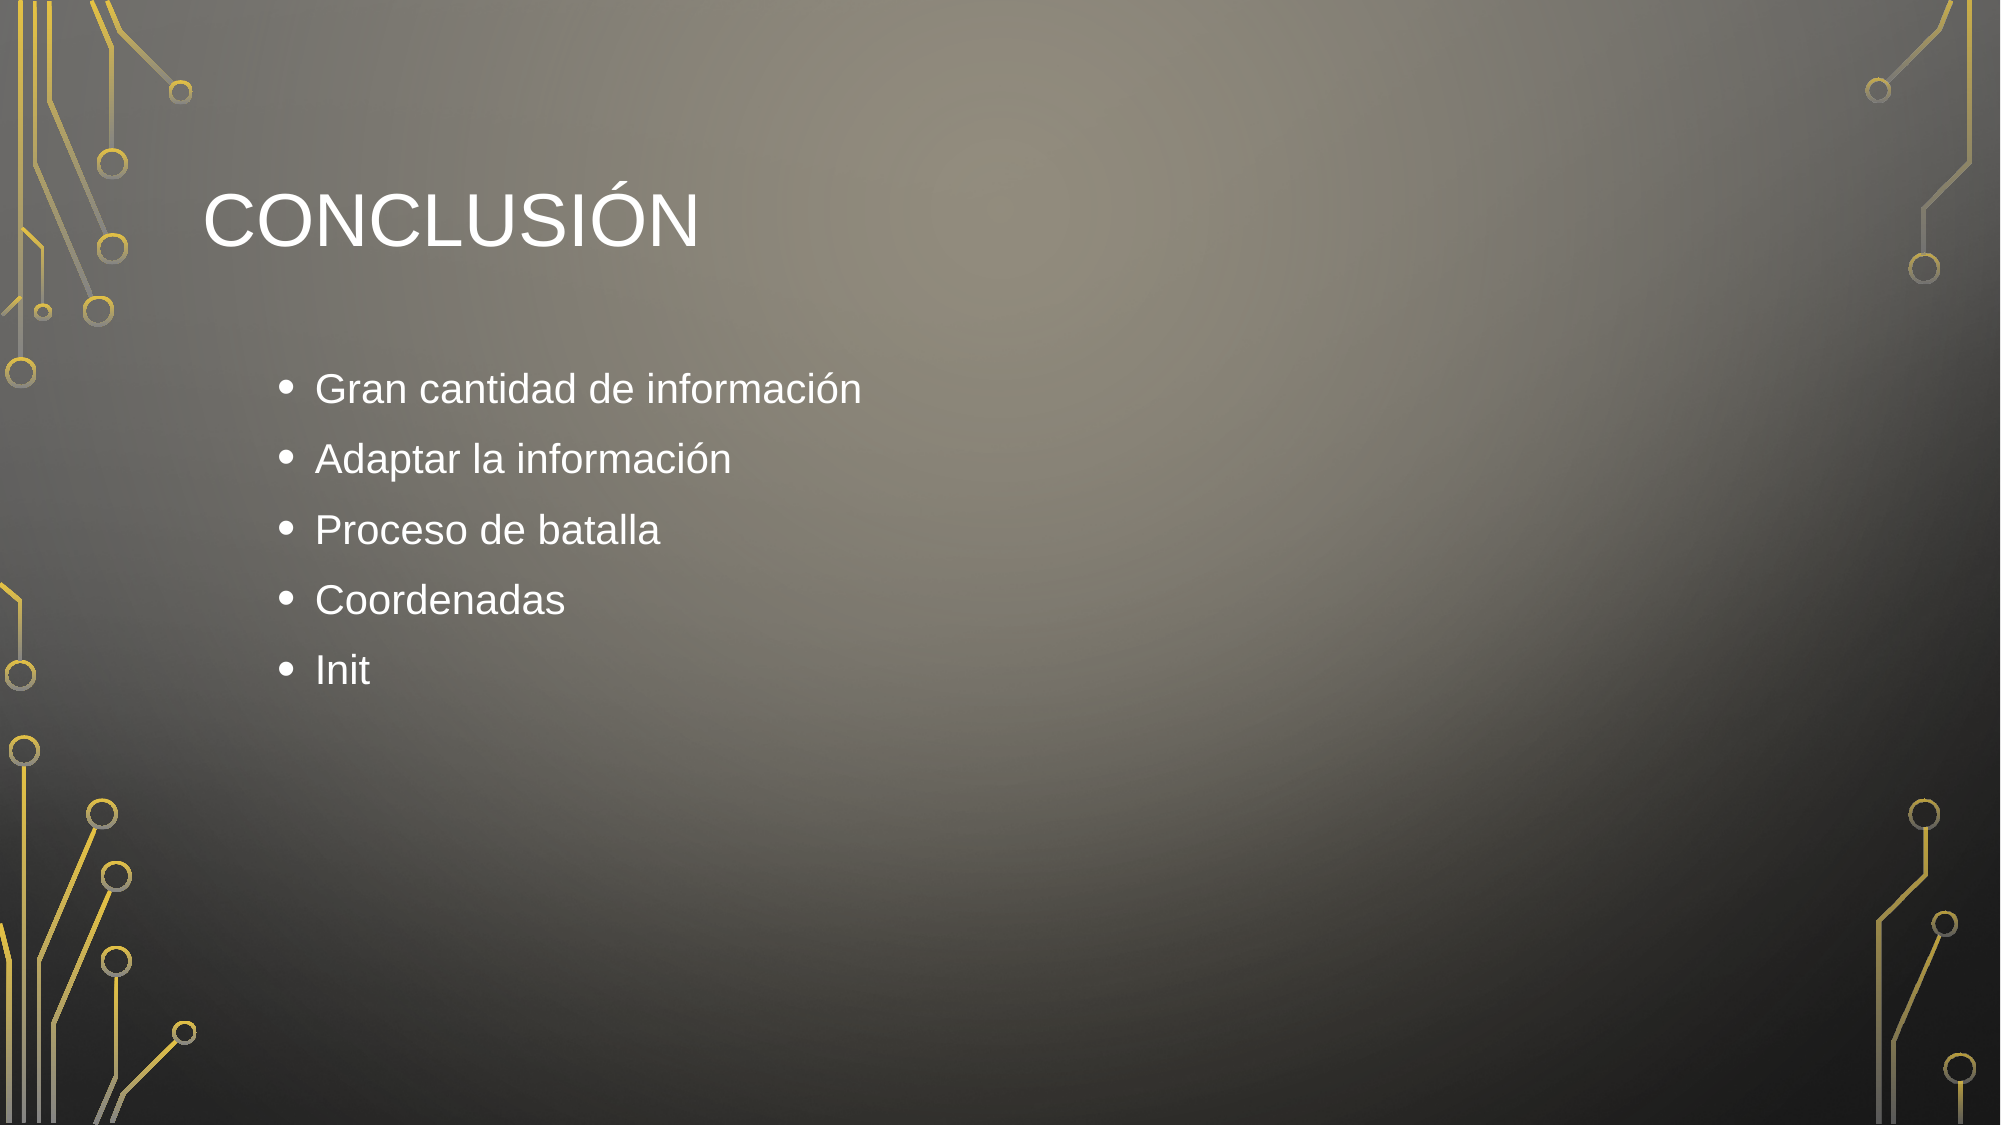

# Conclusión
Gran cantidad de información
Adaptar la información
Proceso de batalla
Coordenadas
Init